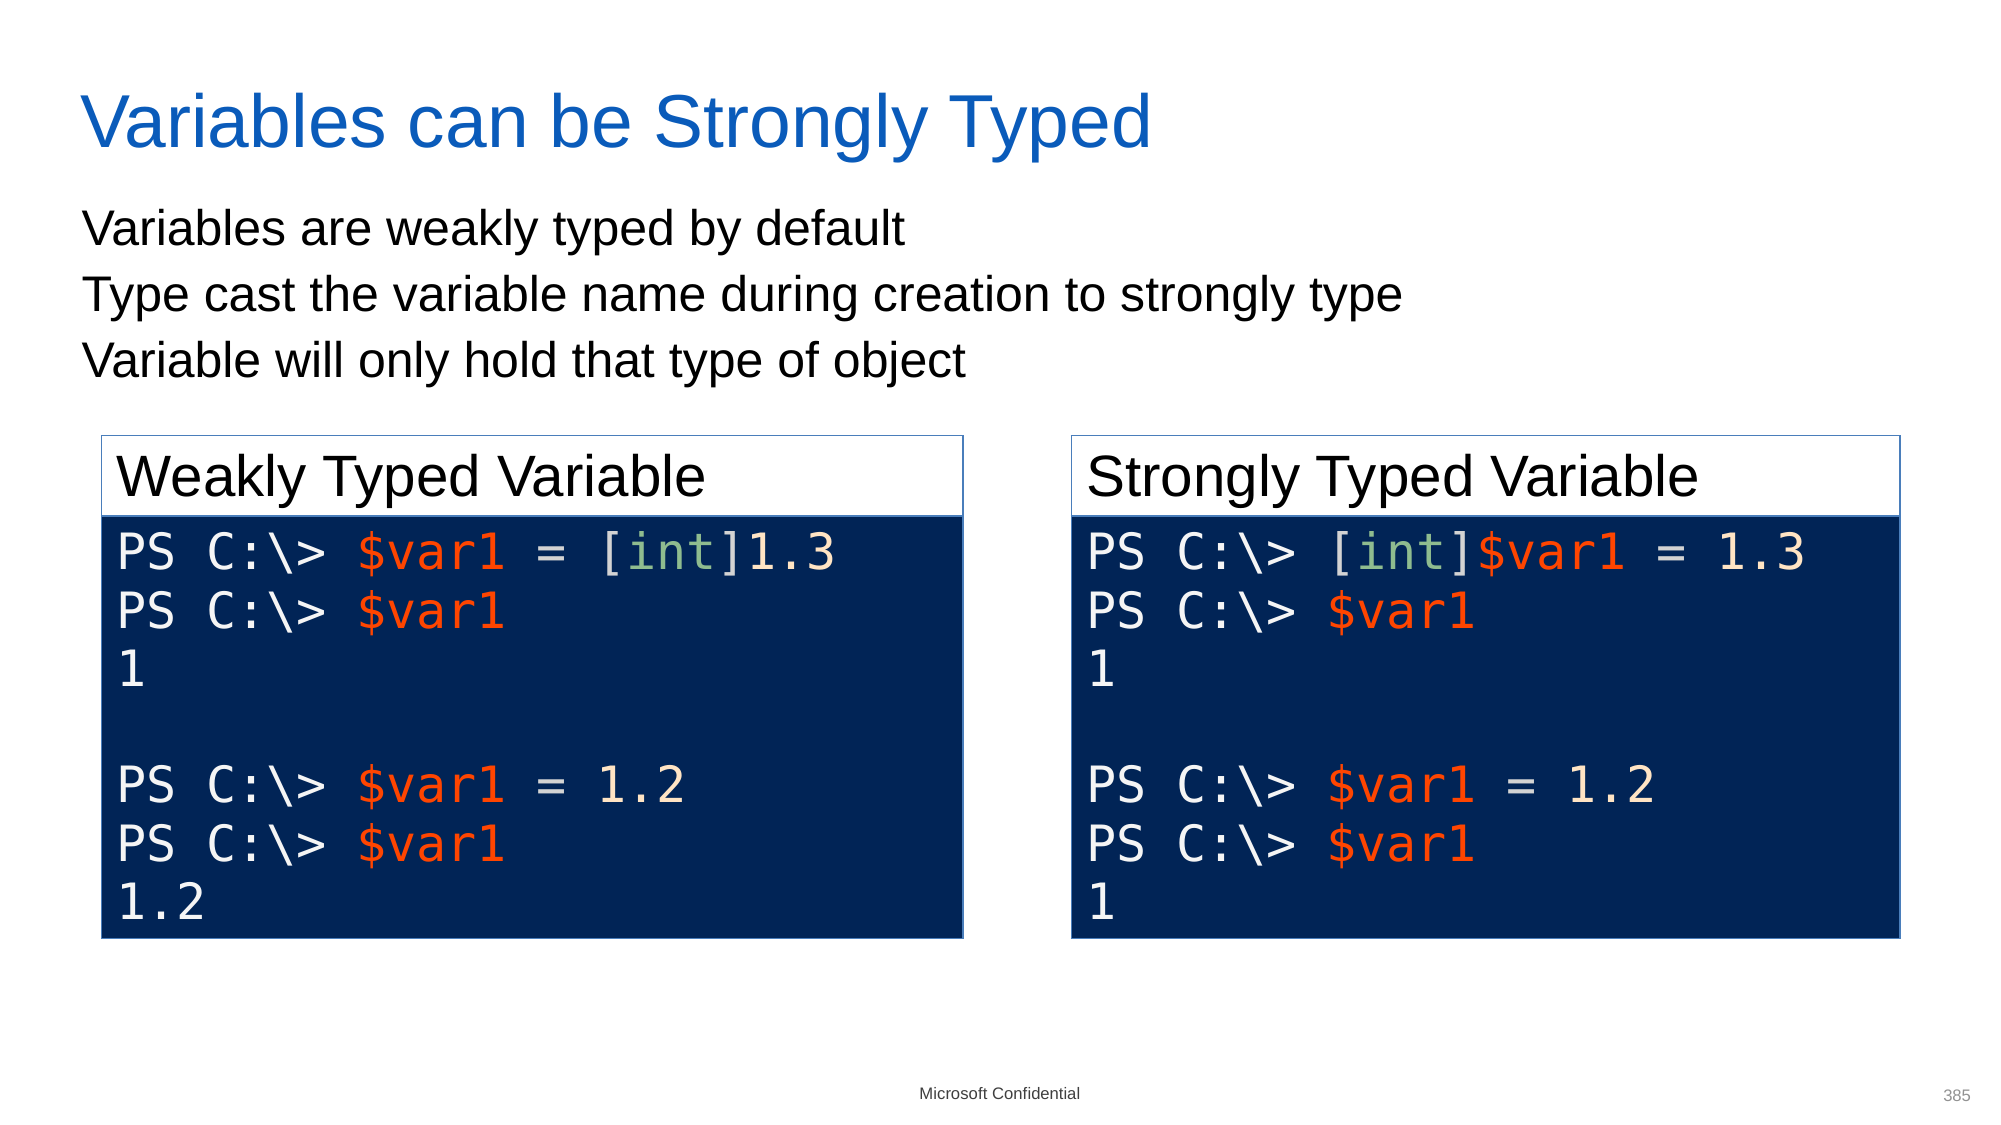

# Variables can be Strongly Typed
Variables are weakly typed by default
Type cast the variable name during creation to strongly type
Variable will only hold that type of object
| Weakly Typed Variable |
| --- |
| PS C:\> $var1 = [int]1.3 PS C:\> $var1 1 PS C:\> $var1 = 1.2 PS C:\> $var1 1.2 |
| Strongly Typed Variable |
| --- |
| PS C:\> [int]$var1 = 1.3 PS C:\> $var1 1 PS C:\> $var1 = 1.2 PS C:\> $var1 1 |
385